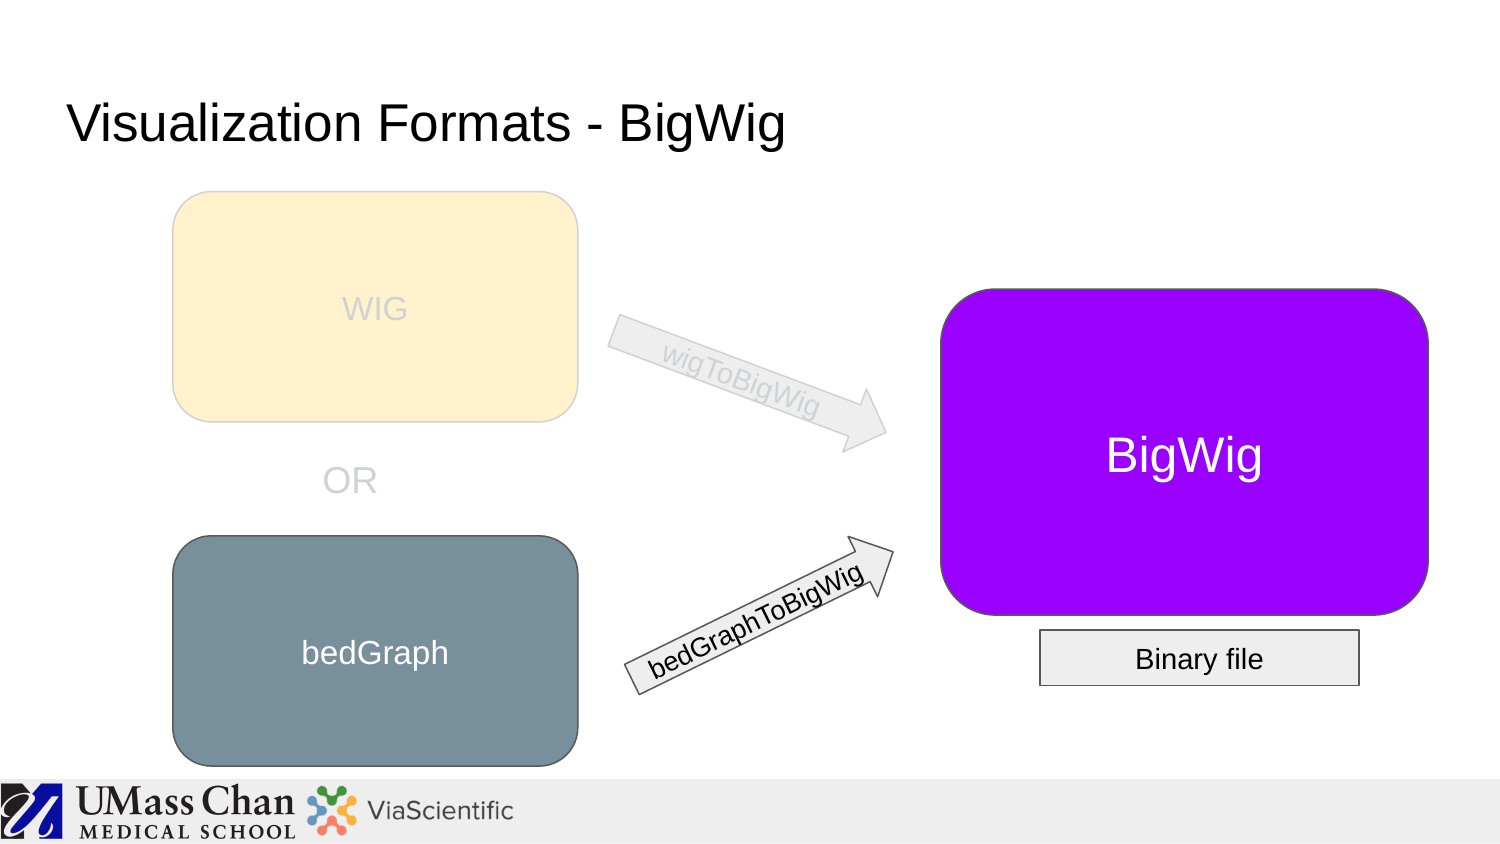

# Visualization Formats - BigWig
WIG
BigWig
wigToBigWig
OR
bedGraph
bedGraphToBigWig
Binary file